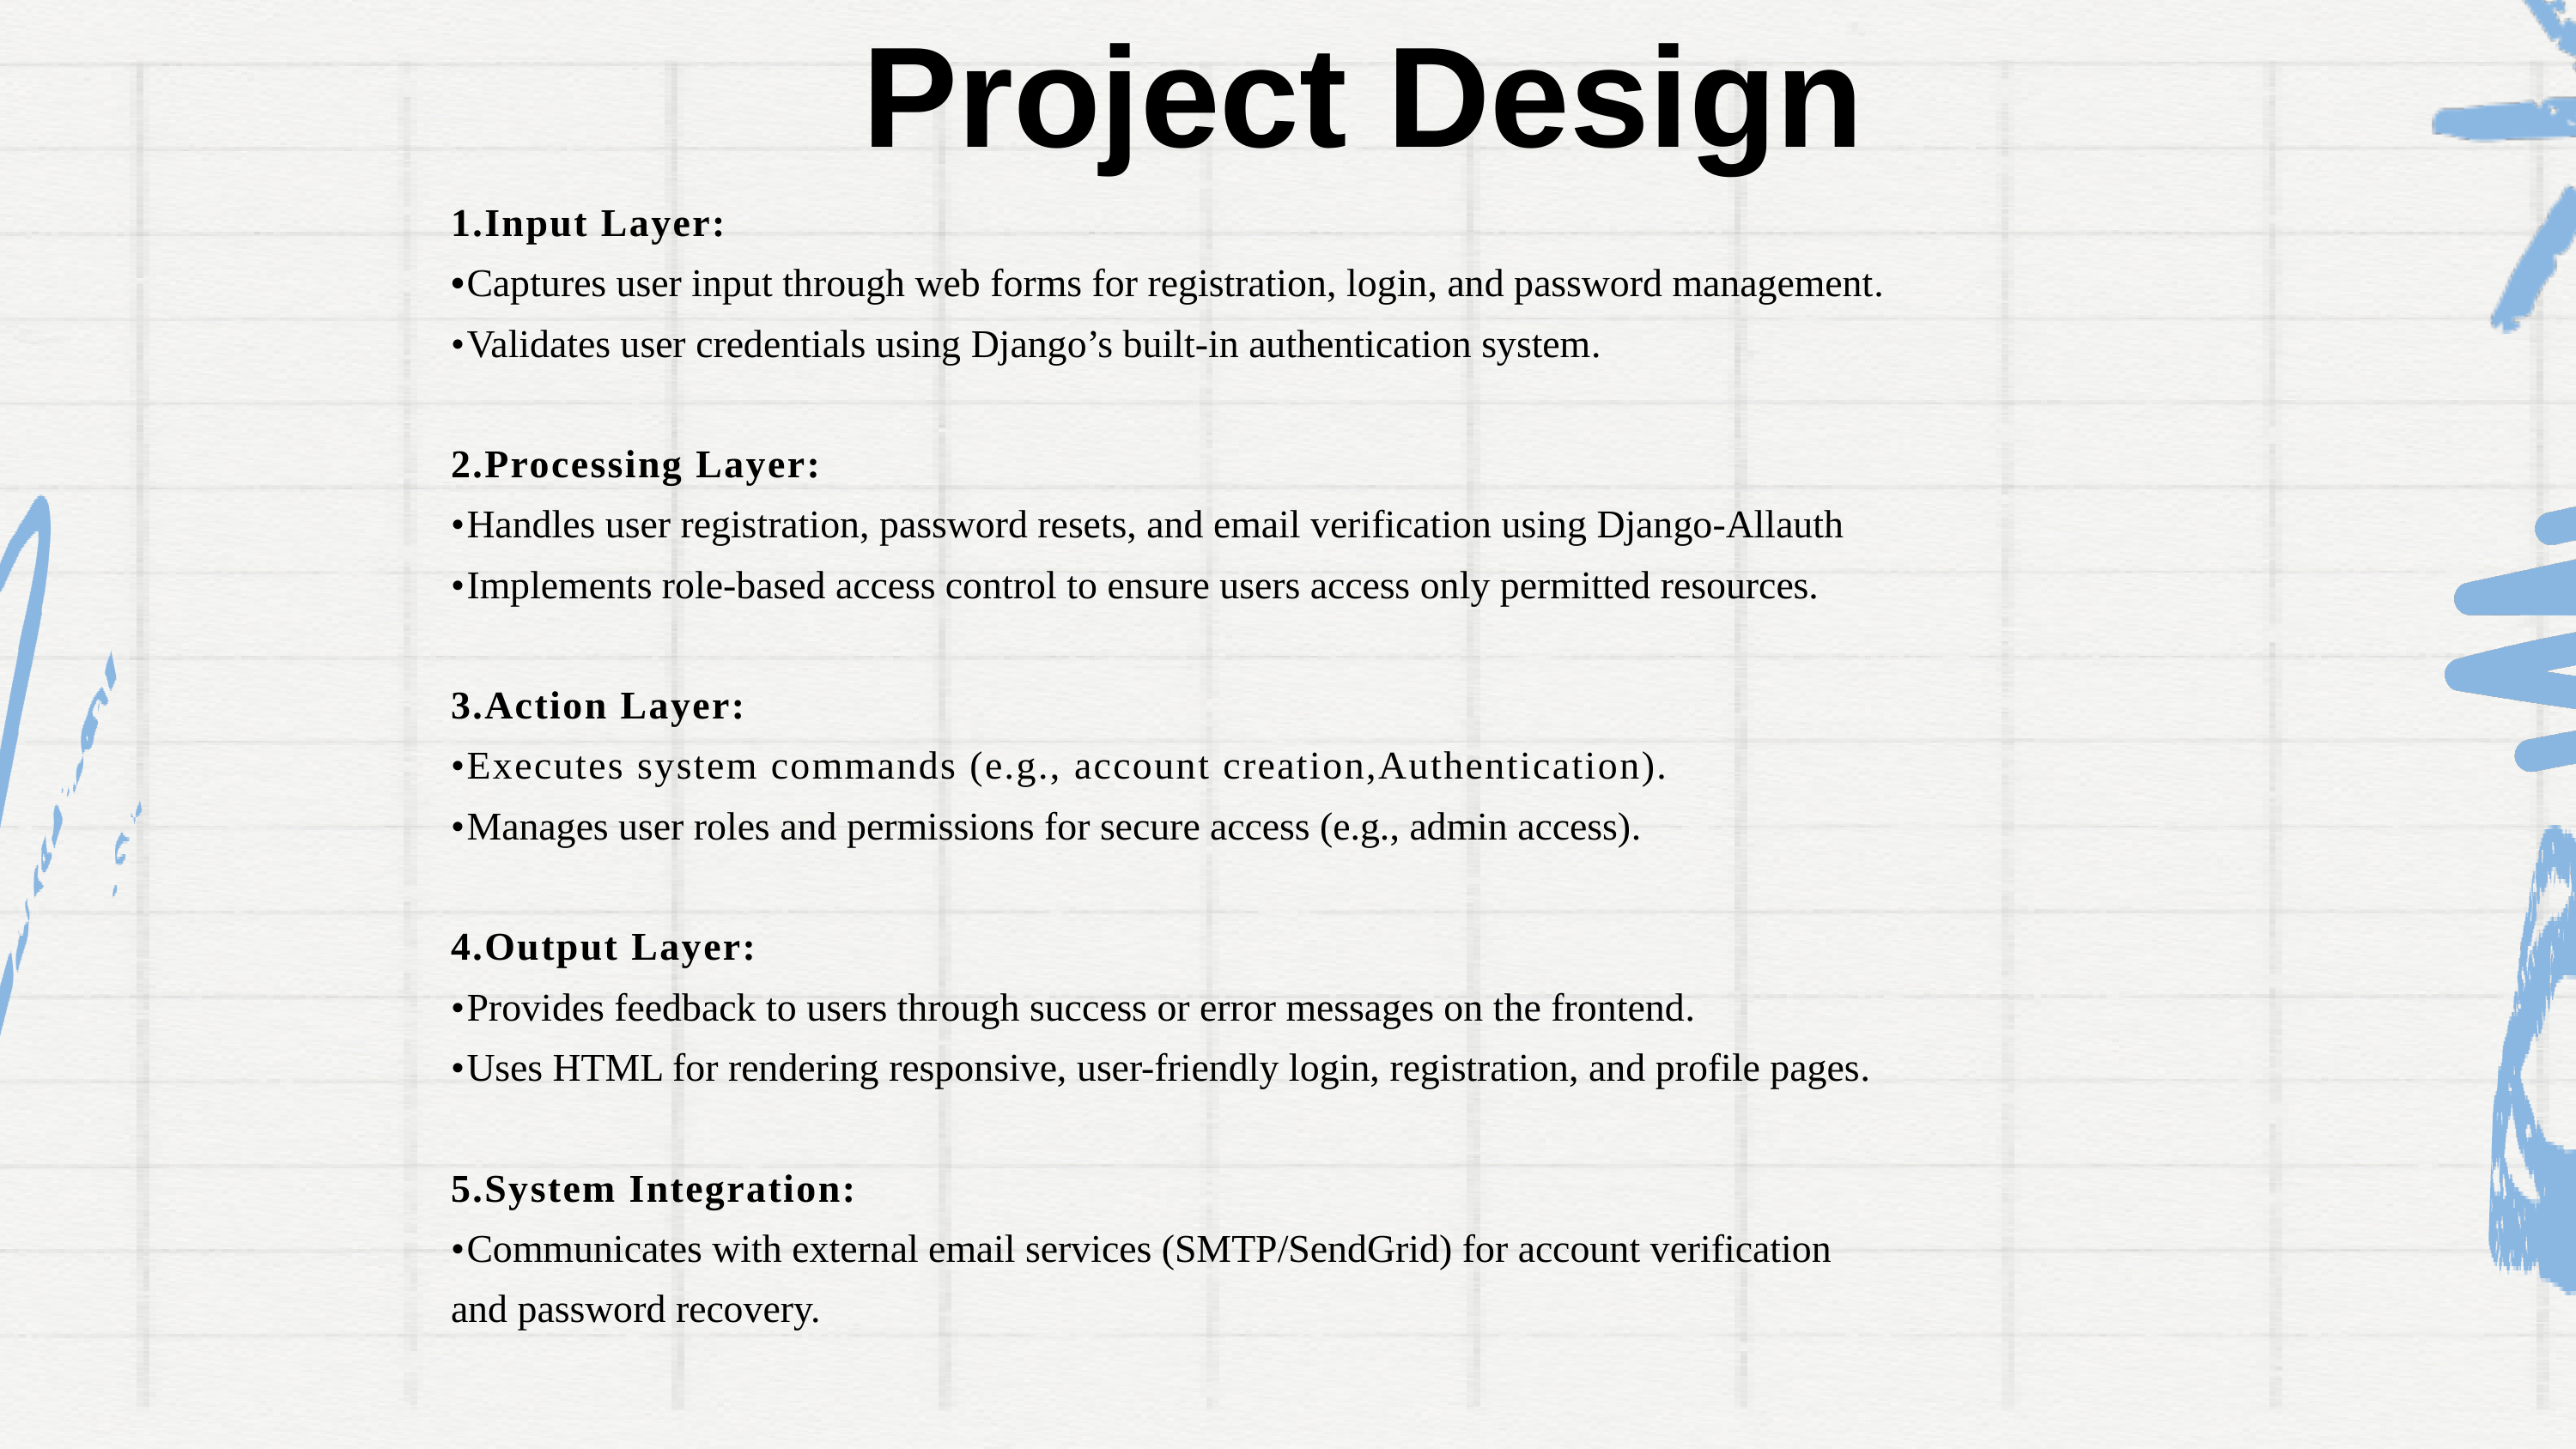

Project Design
1.Input Layer:
•Captures user input through web forms for registration, login, and password management.
•Validates user credentials using Django’s built-in authentication system.

2.Processing Layer:
•Handles user registration, password resets, and email verification using Django-Allauth
•Implements role-based access control to ensure users access only permitted resources.

3.Action Layer:
•Executes system commands (e.g., account creation,Authentication).
•Manages user roles and permissions for secure access (e.g., admin access).

4.Output Layer:
•Provides feedback to users through success or error messages on the frontend.
•Uses HTML for rendering responsive, user-friendly login, registration, and profile pages.

5.System Integration:
•Communicates with external email services (SMTP/SendGrid) for account verification and password recovery.